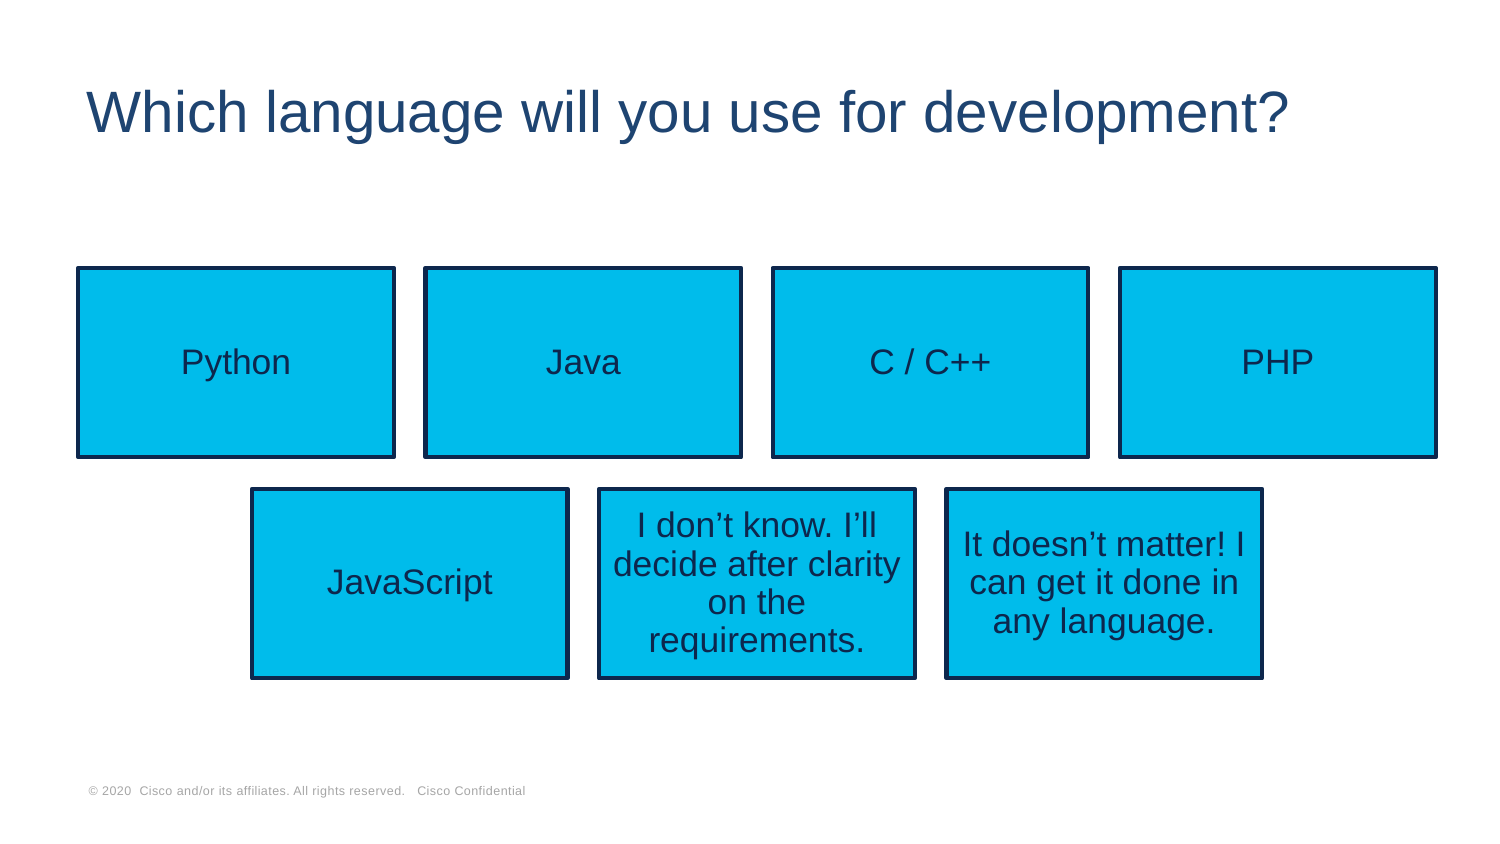

# Which language will you use for development?
Python
Java
C / C++
PHP
JavaScript
I don’t know. I’ll decide after clarity on the requirements.
It doesn’t matter! I can get it done in any language.